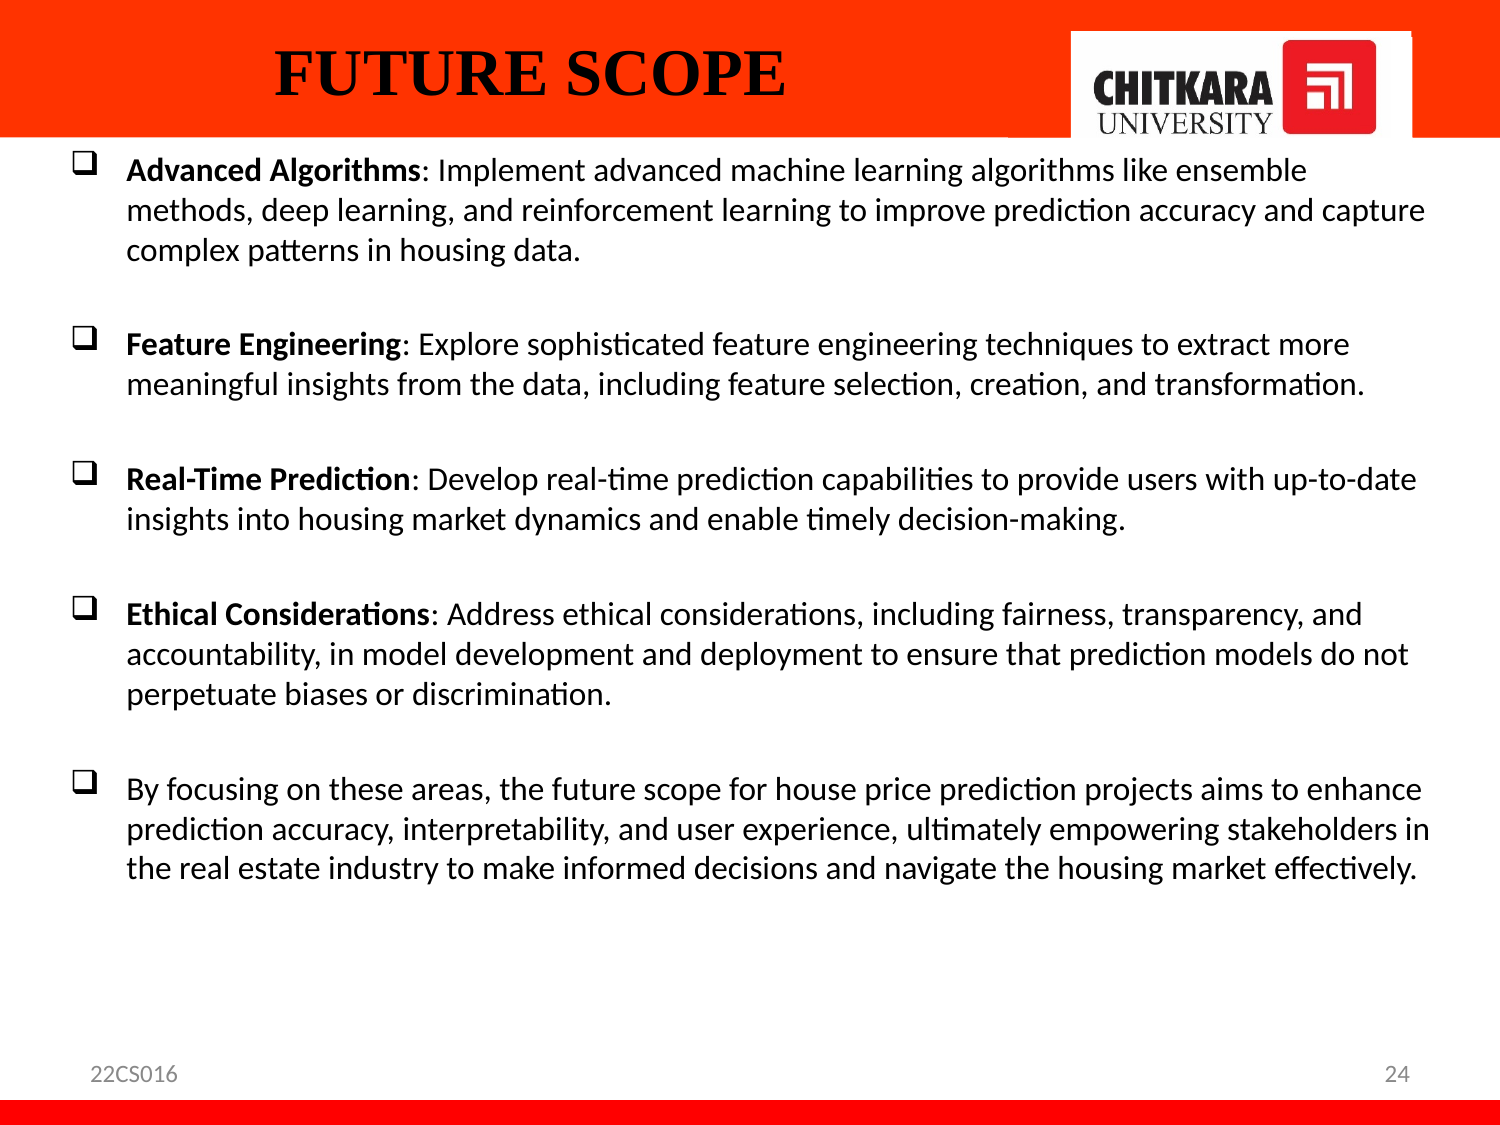

# FUTURE SCOPE
Advanced Algorithms: Implement advanced machine learning algorithms like ensemble methods, deep learning, and reinforcement learning to improve prediction accuracy and capture complex patterns in housing data.

Feature Engineering: Explore sophisticated feature engineering techniques to extract more meaningful insights from the data, including feature selection, creation, and transformation.

Real-Time Prediction: Develop real-time prediction capabilities to provide users with up-to-date insights into housing market dynamics and enable timely decision-making.

Ethical Considerations: Address ethical considerations, including fairness, transparency, and accountability, in model development and deployment to ensure that prediction models do not perpetuate biases or discrimination.

By focusing on these areas, the future scope for house price prediction projects aims to enhance prediction accuracy, interpretability, and user experience, ultimately empowering stakeholders in the real estate industry to make informed decisions and navigate the housing market effectively.

22CS016
24